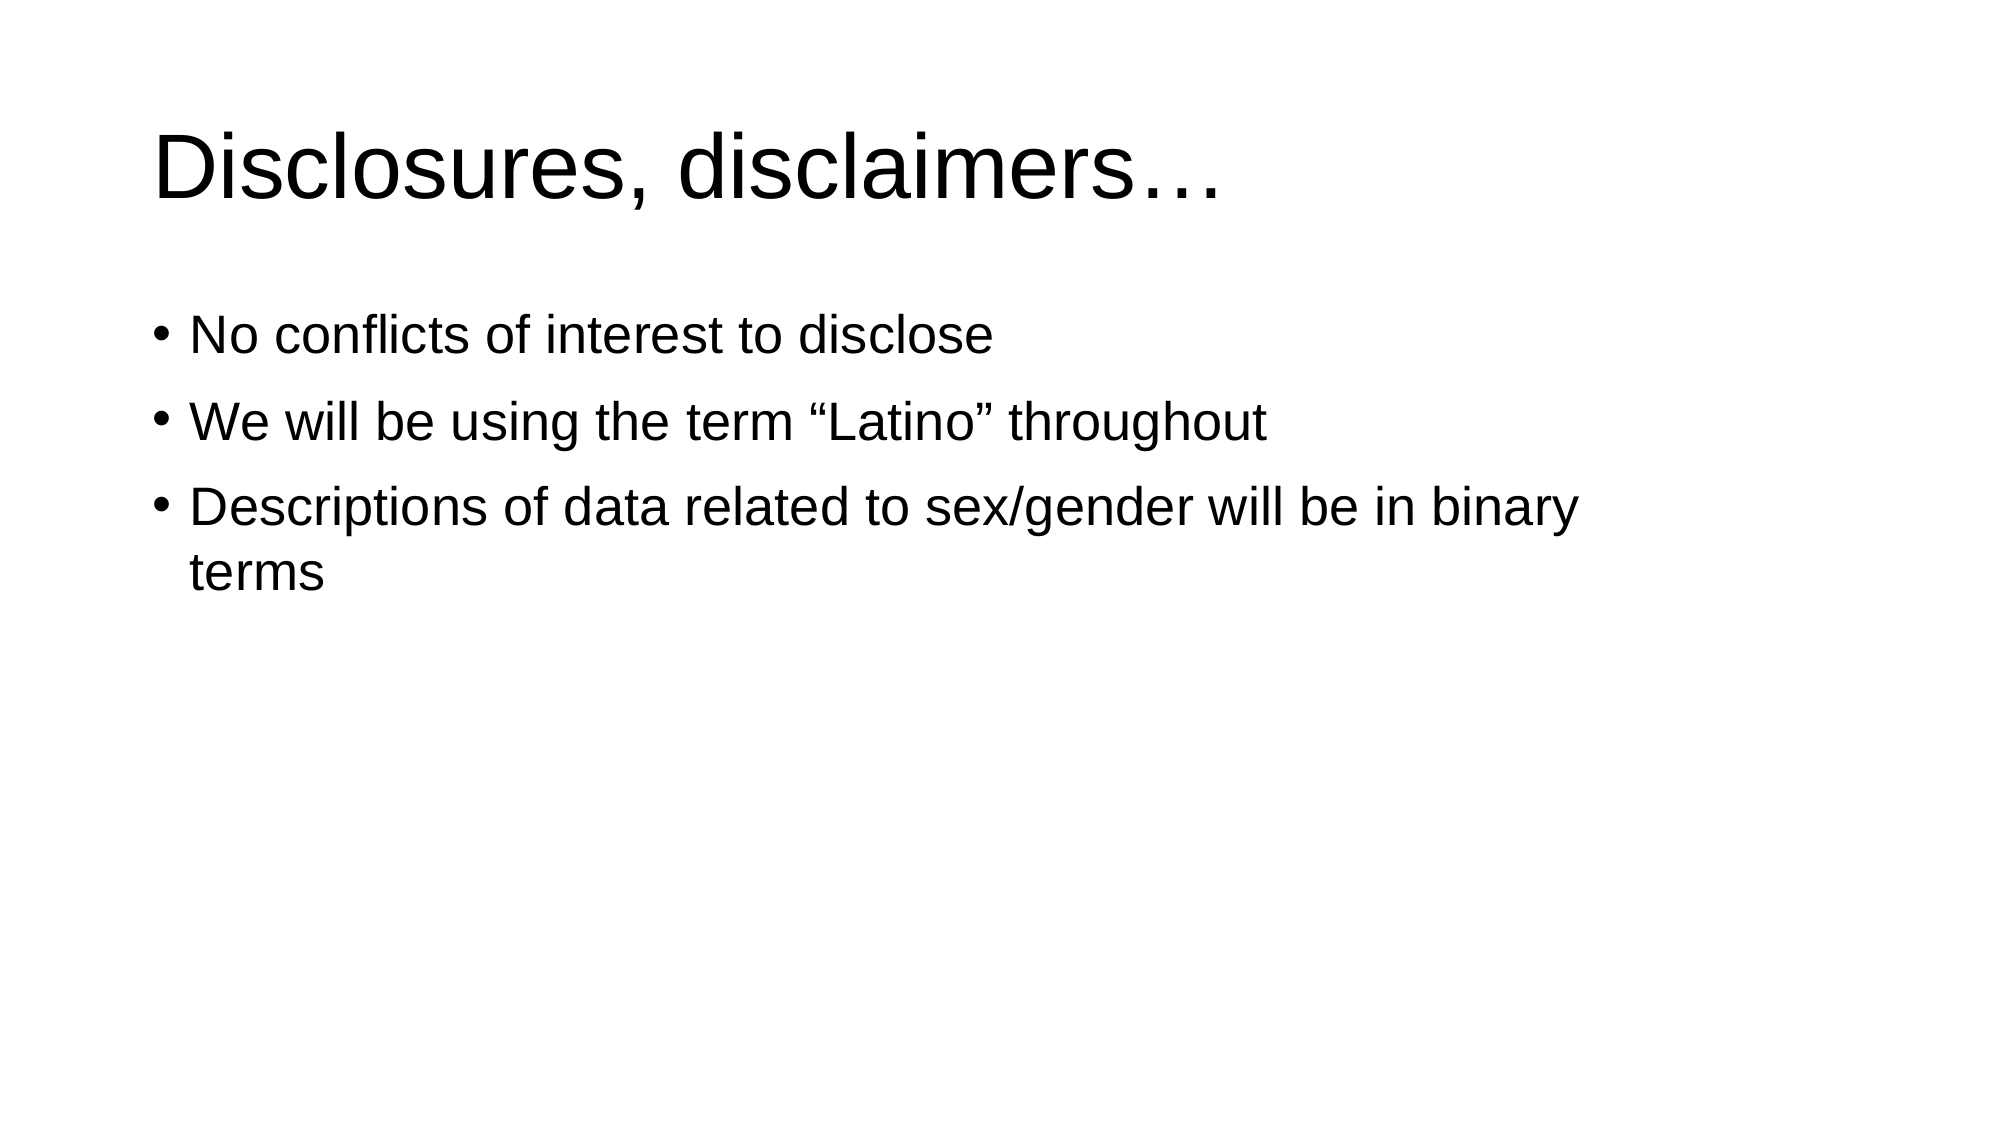

Disclosures, disclaimers…
No conflicts of interest to disclose
We will be using the term “Latino” throughout
Descriptions of data related to sex/gender will be in binary terms